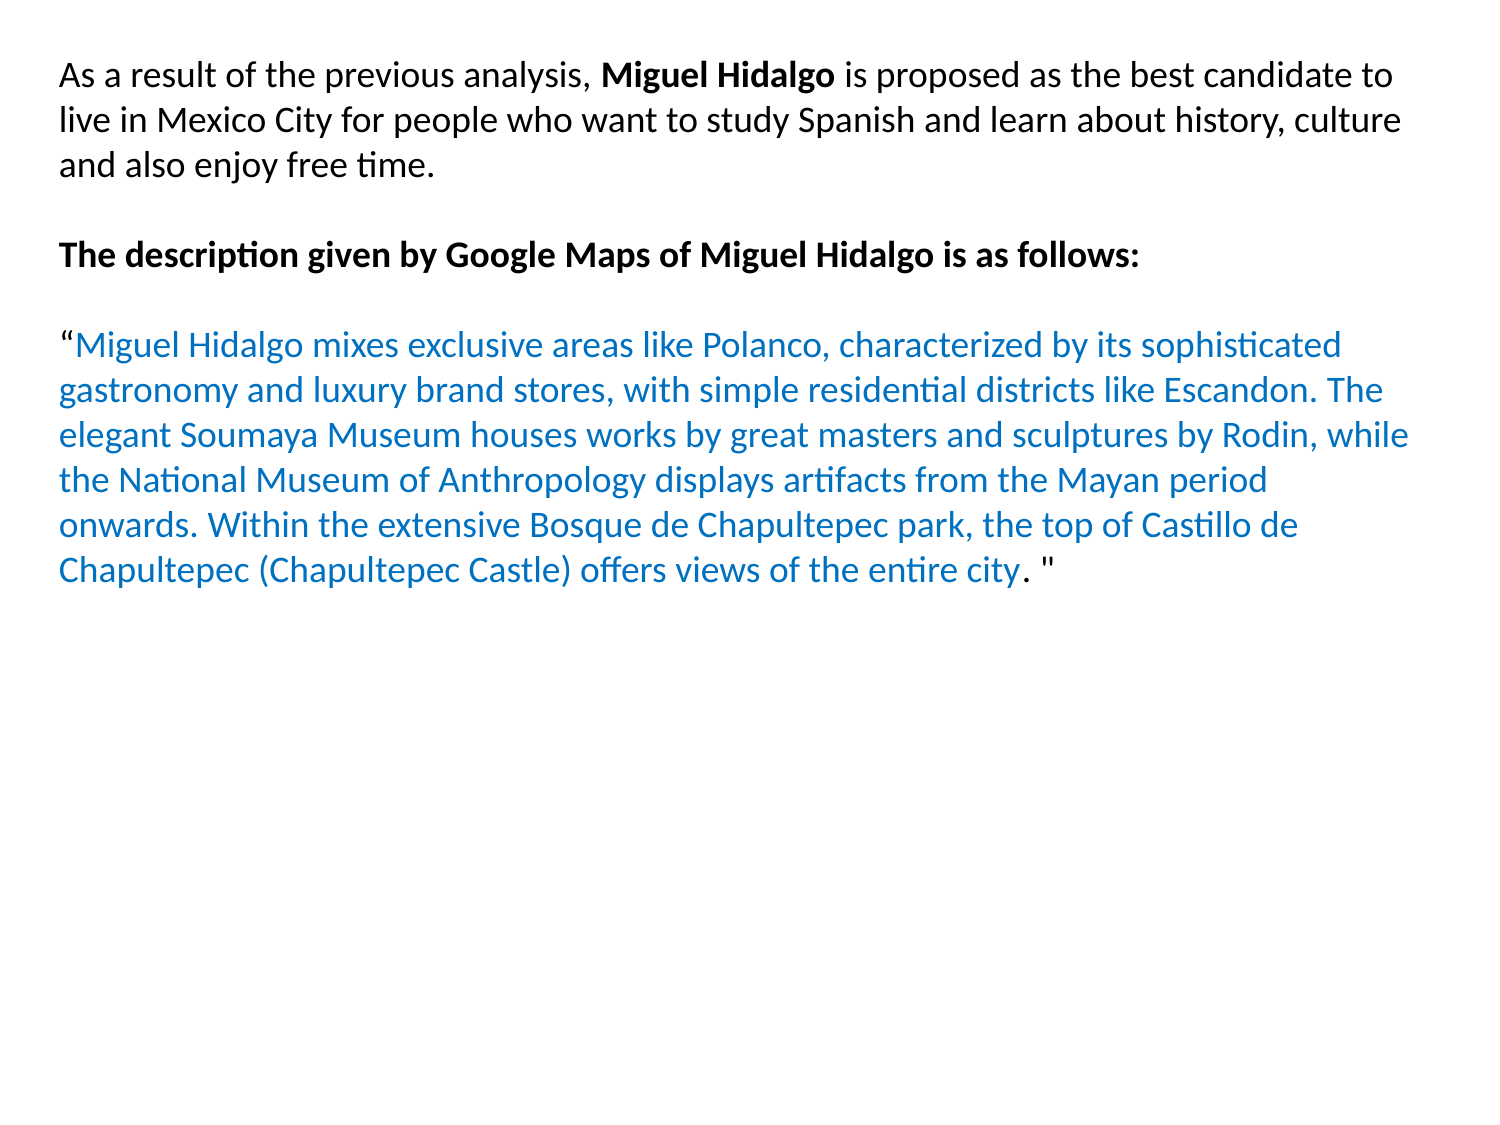

As a result of the previous analysis, Miguel Hidalgo is proposed as the best candidate to live in Mexico City for people who want to study Spanish and learn about history, culture and also enjoy free time.

The description given by Google Maps of Miguel Hidalgo is as follows:

“Miguel Hidalgo mixes exclusive areas like Polanco, characterized by its sophisticated gastronomy and luxury brand stores, with simple residential districts like Escandon. The elegant Soumaya Museum houses works by great masters and sculptures by Rodin, while the National Museum of Anthropology displays artifacts from the Mayan period onwards. Within the extensive Bosque de Chapultepec park, the top of Castillo de Chapultepec (Chapultepec Castle) offers views of the entire city. "